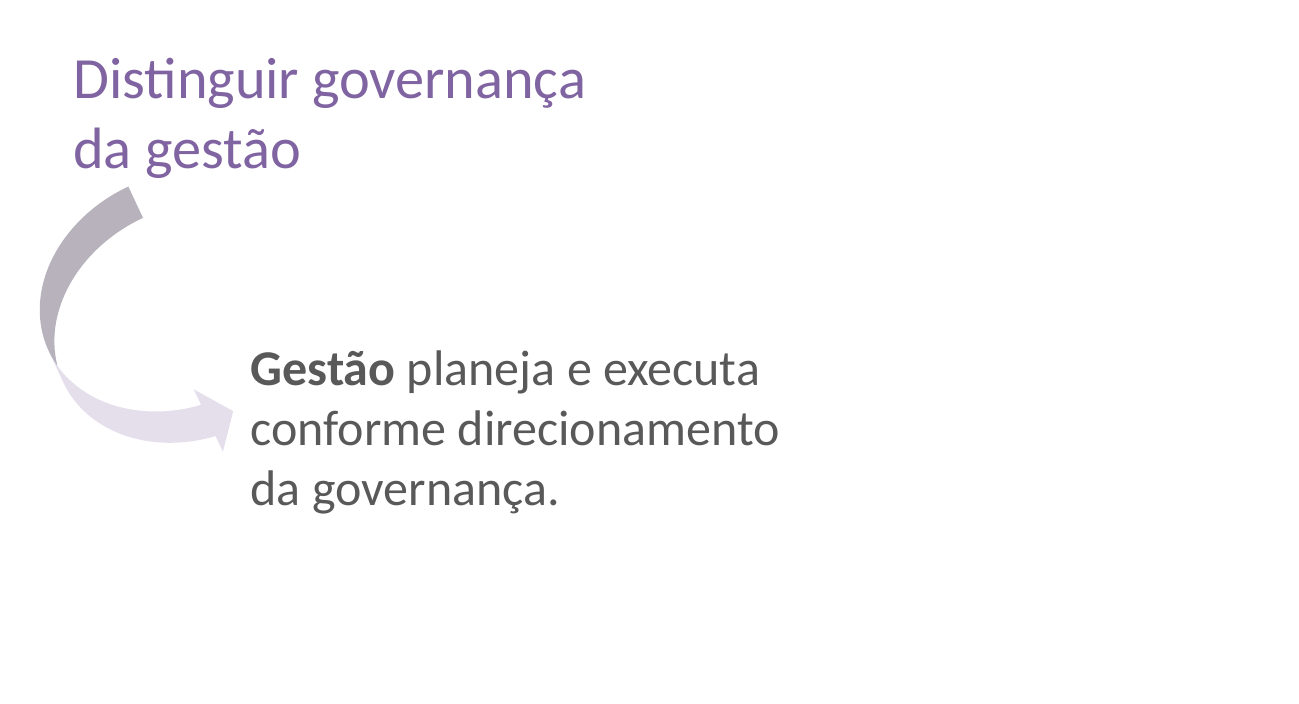

Distinguir governança da gestão

Gestão planeja e executa conforme direcionamento da governança.